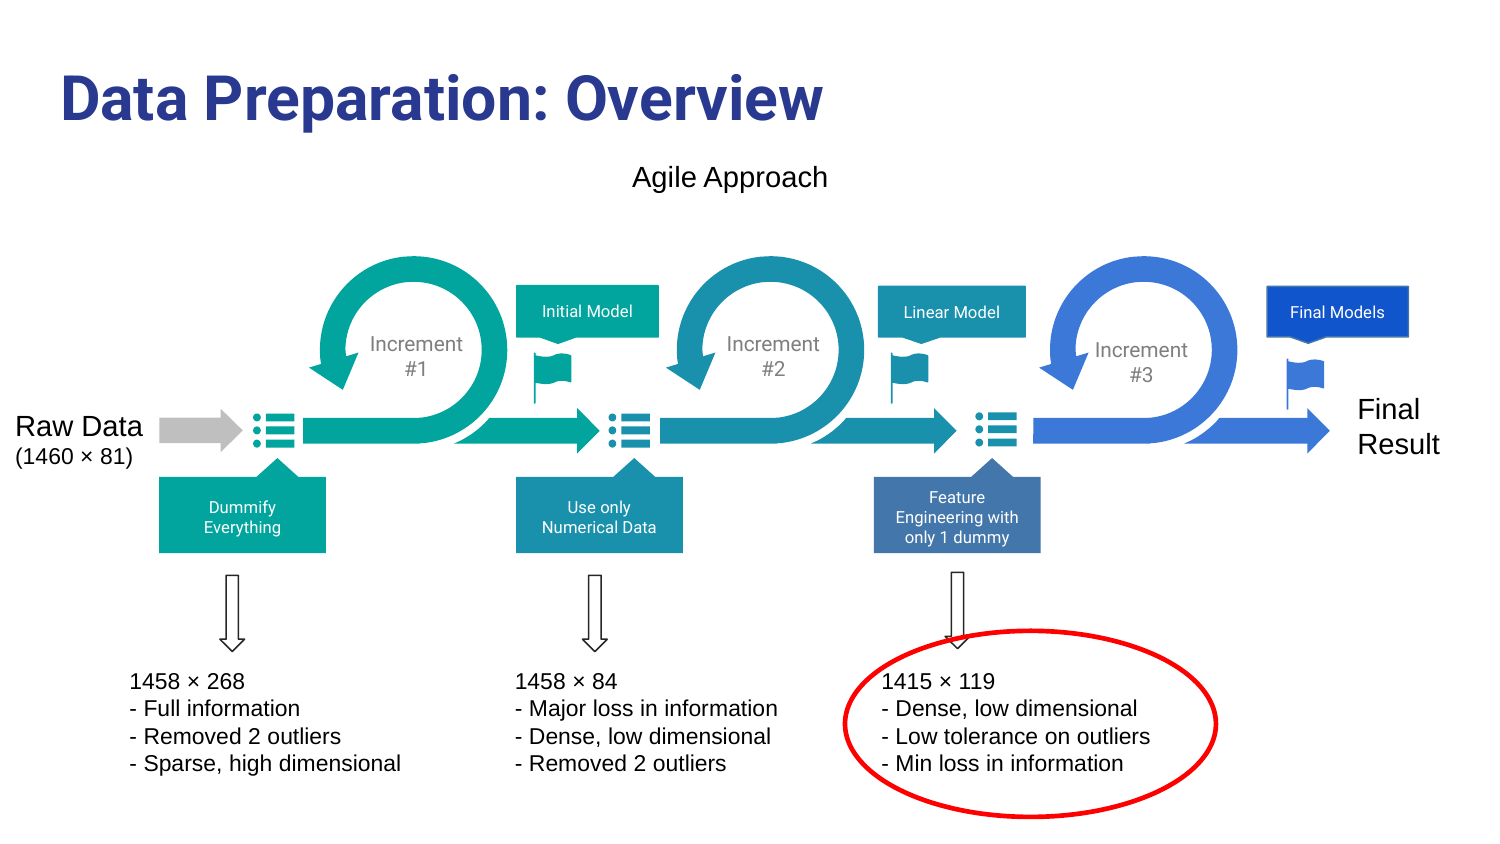

Data Preparation: Overview
Agile Approach

Initial Model
Linear Model
Final Models
Increment
#1
Increment
#2
Increment
#3

Final
Result
Raw Data
(1460 × 81)

Dummify Everything
Use only Numerical Data
Feature Engineering with only 1 dummy

1458 × 268
- Full information
- Removed 2 outliers
- Sparse, high dimensional
1458 × 84
- Major loss in information
- Dense, low dimensional
- Removed 2 outliers
1415 × 119
- Dense, low dimensional
- Low tolerance on outliers
- Min loss in information